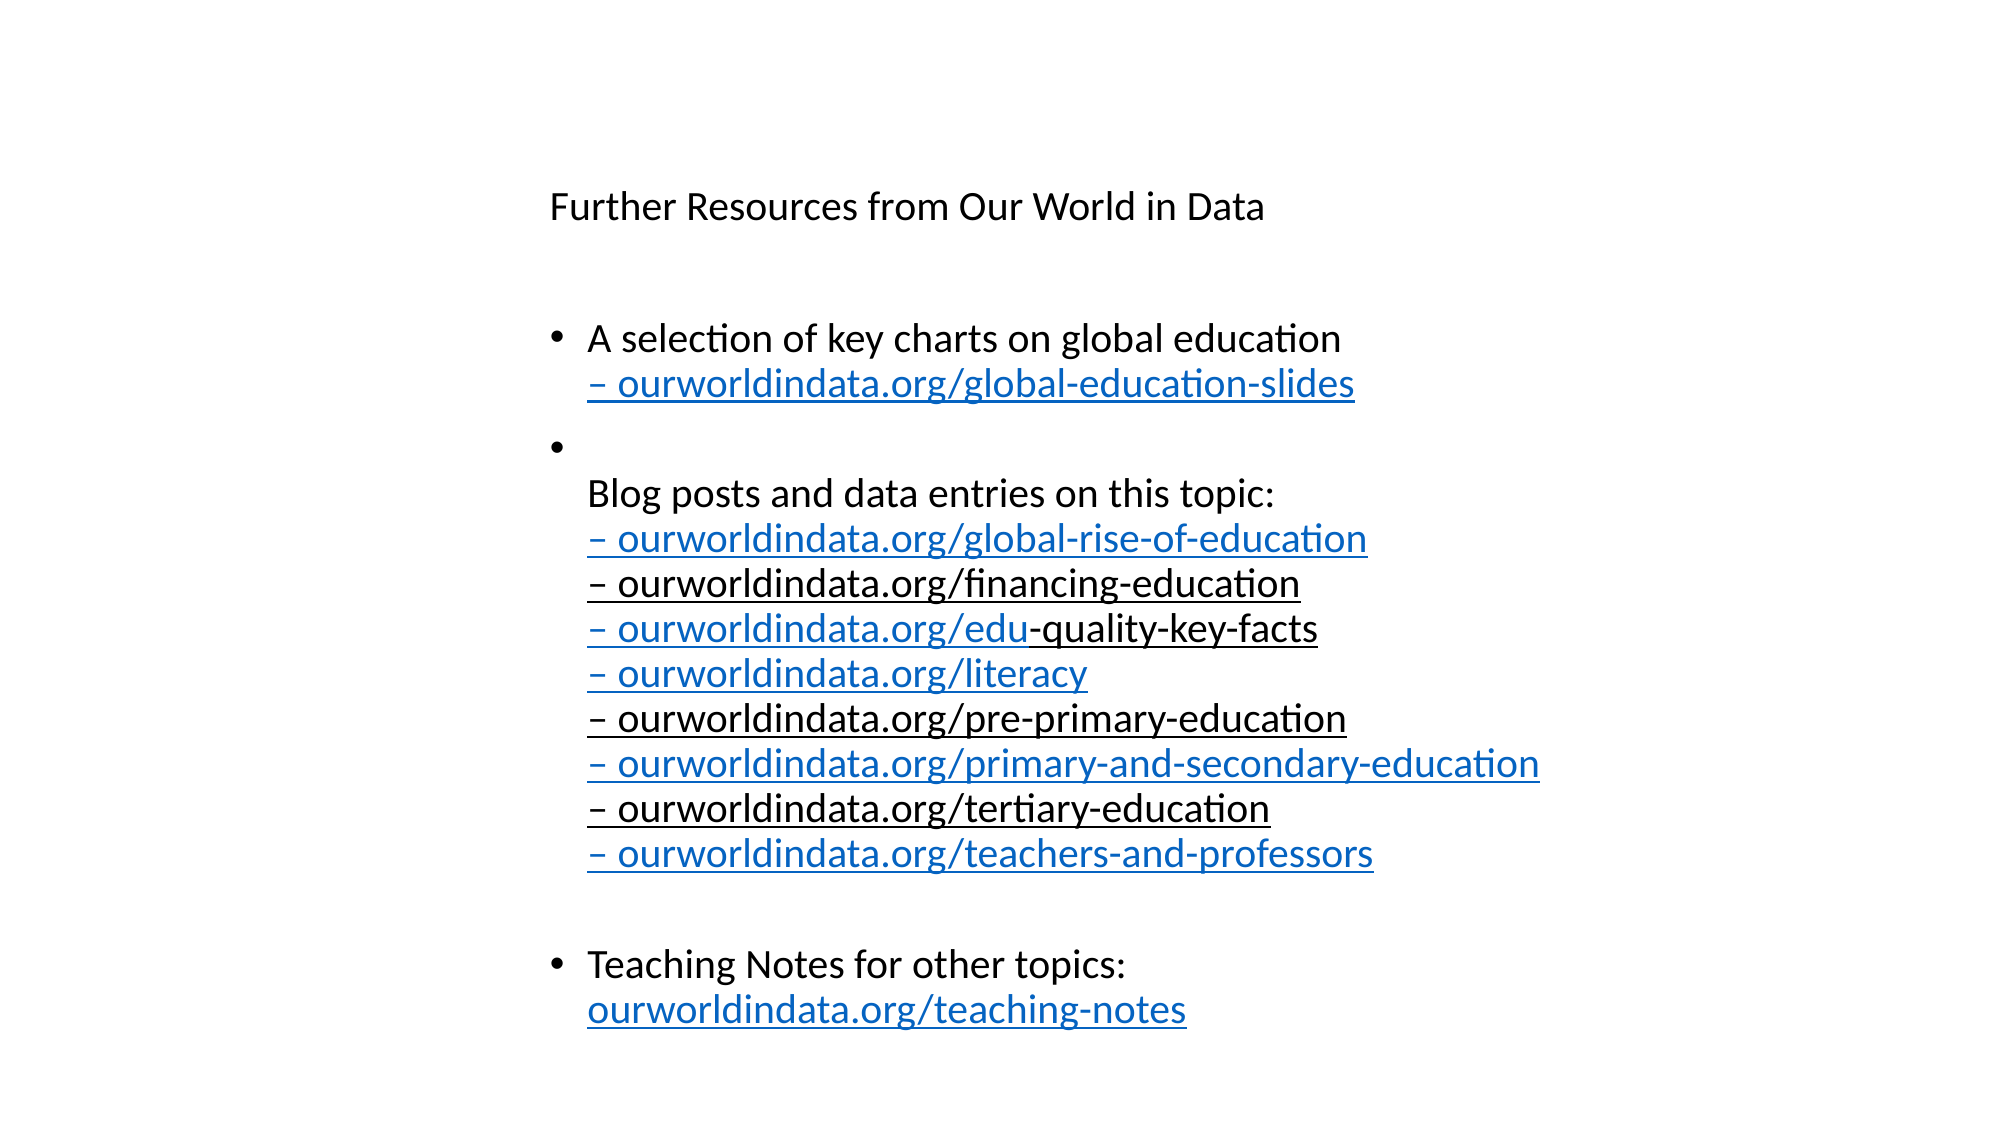

Further Resources from Our World in Data

A selection of key charts on global education 
– ourworldindata.org/global-education-slides
Blog posts and data entries on this topic:
– ourworldindata.org/global-rise-of-education
– ourworldindata.org/financing-education
– ourworldindata.org/edu-quality-key-facts
– ourworldindata.org/literacy
– ourworldindata.org/pre-primary-education
– ourworldindata.org/primary-and-secondary-education
– ourworldindata.org/tertiary-education
– ourworldindata.org/teachers-and-professors
Teaching Notes for other topics: 
ourworldindata.org/teaching-notes